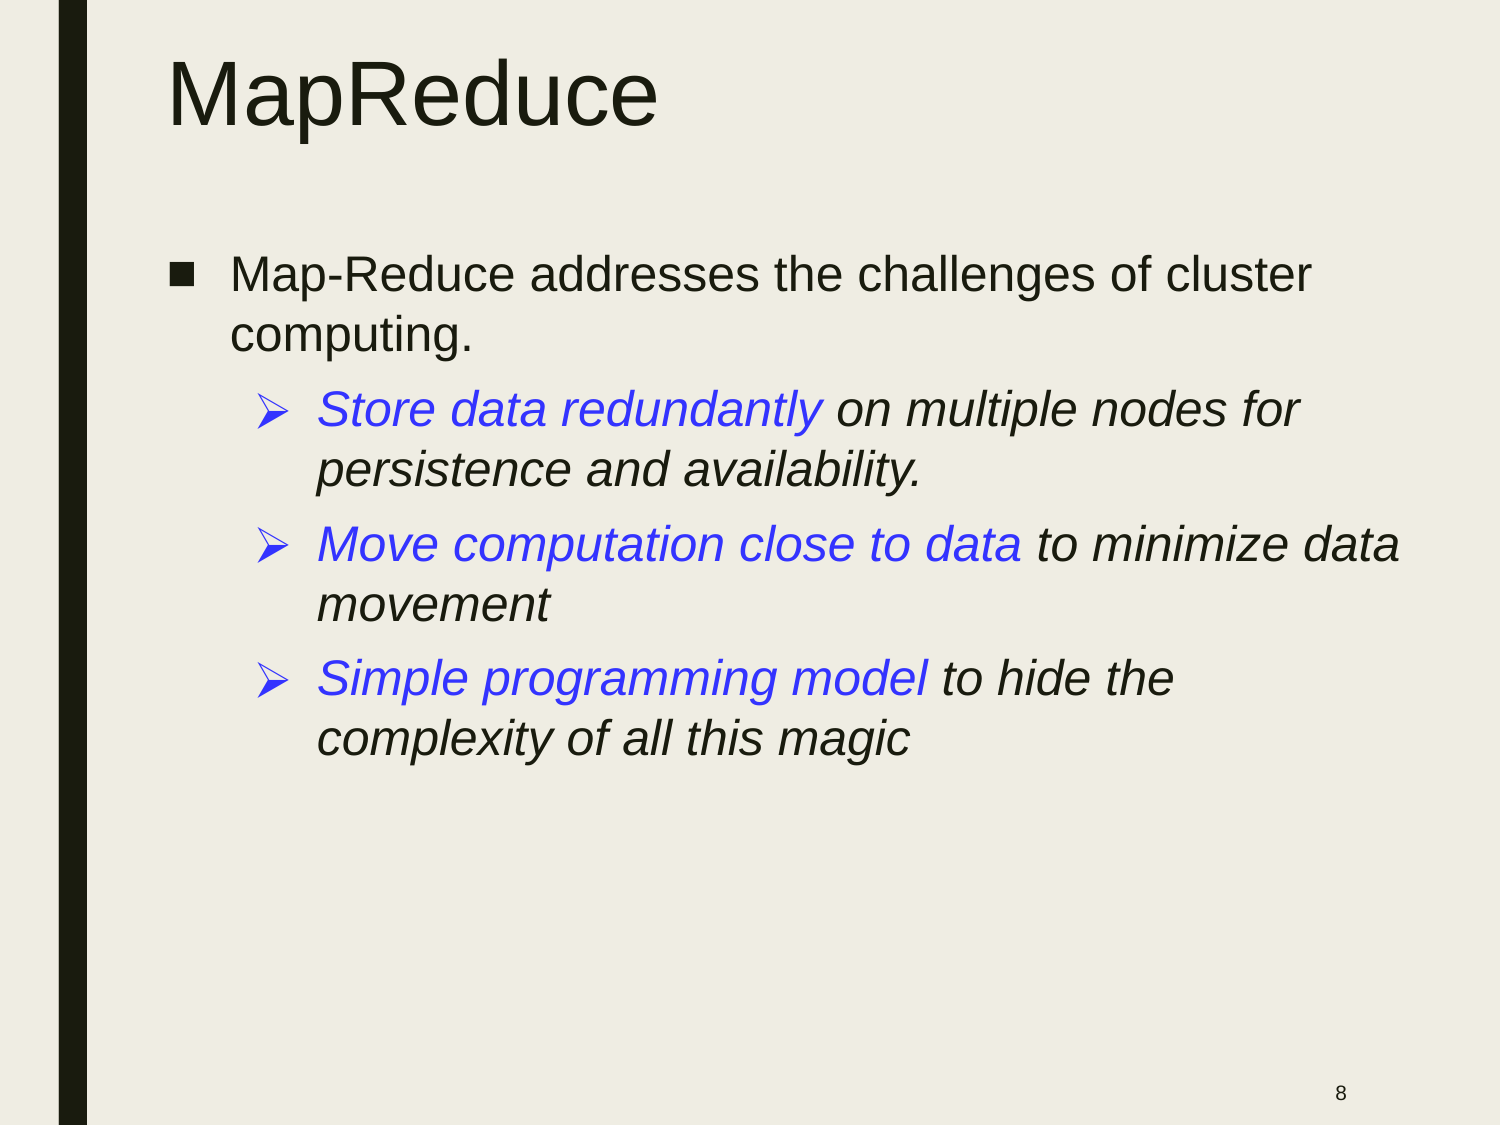

# MapReduce
Map-Reduce addresses the challenges of cluster computing.
Store data redundantly on multiple nodes for persistence and availability.
Move computation close to data to minimize data movement
Simple programming model to hide the complexity of all this magic

8